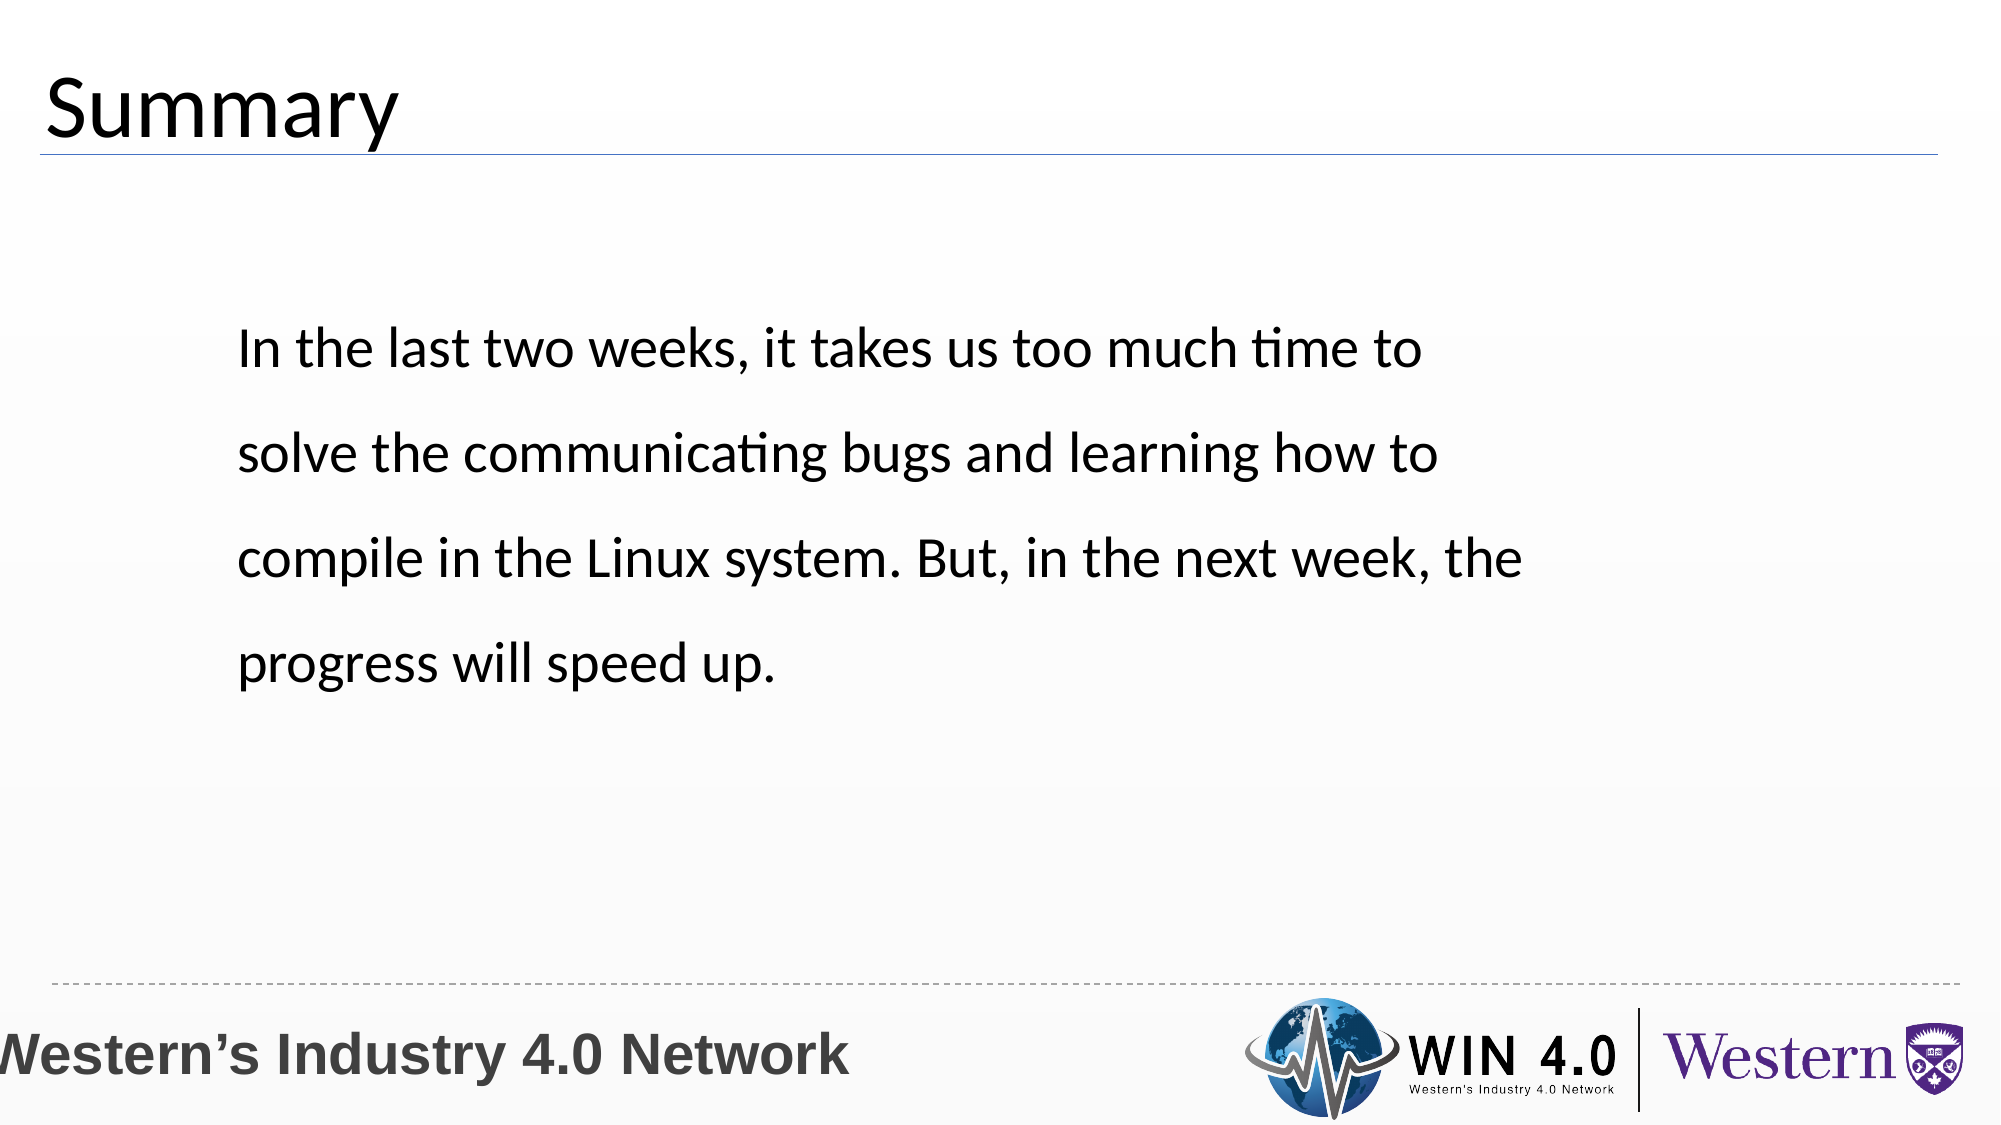

Summary
In the last two weeks, it takes us too much time to solve the communicating bugs and learning how to compile in the Linux system. But, in the next week, the progress will speed up.